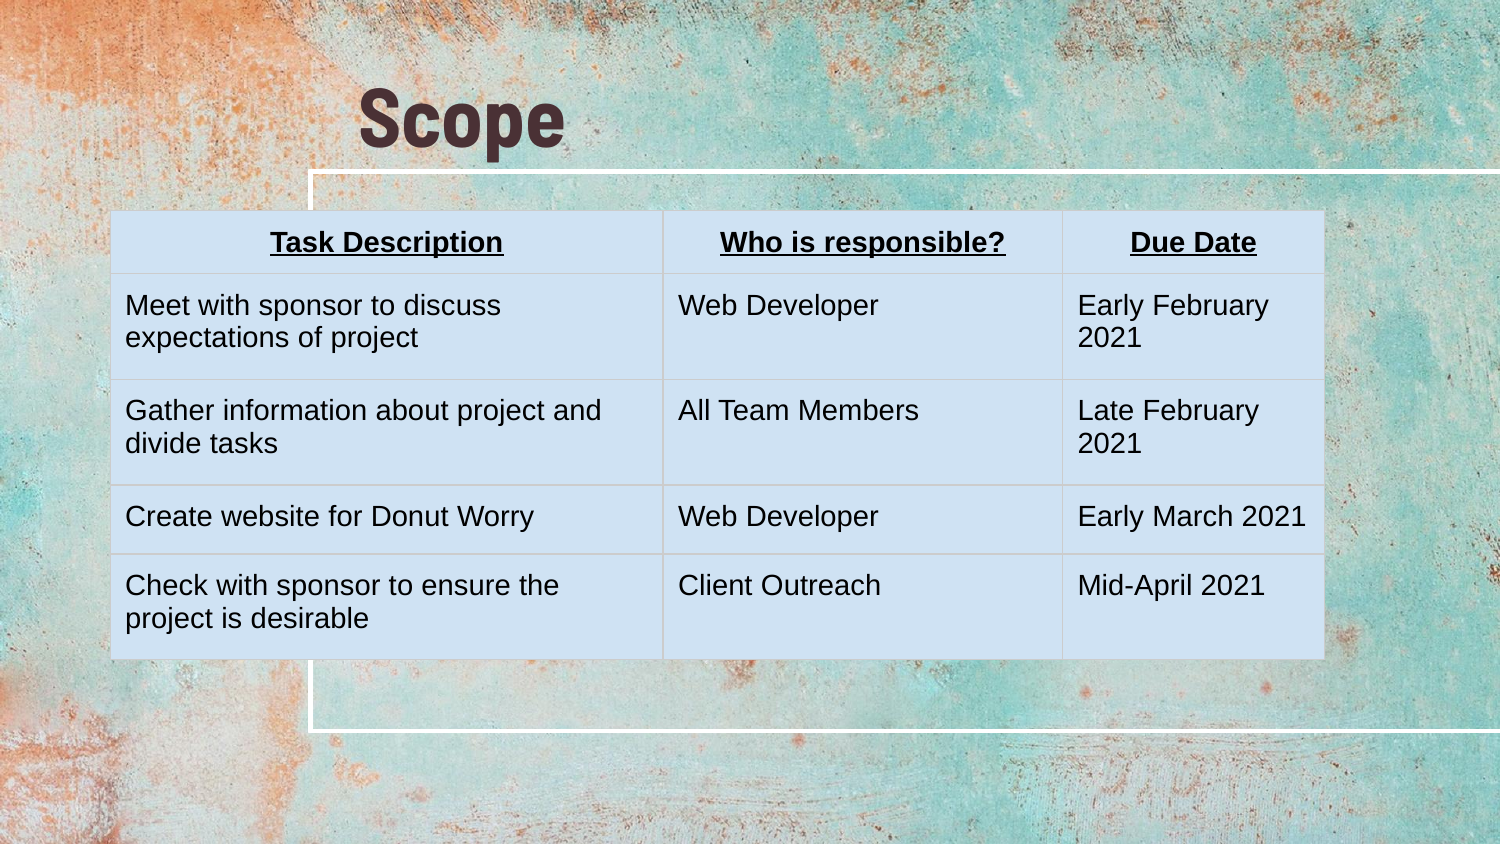

# Scope
| Task Description | Who is responsible? | Due Date |
| --- | --- | --- |
| Meet with sponsor to discuss expectations of project | Web Developer | Early February 2021 |
| Gather information about project and divide tasks | All Team Members | Late February 2021 |
| Create website for Donut Worry | Web Developer | Early March 2021 |
| Check with sponsor to ensure the project is desirable | Client Outreach | Mid-April 2021 |